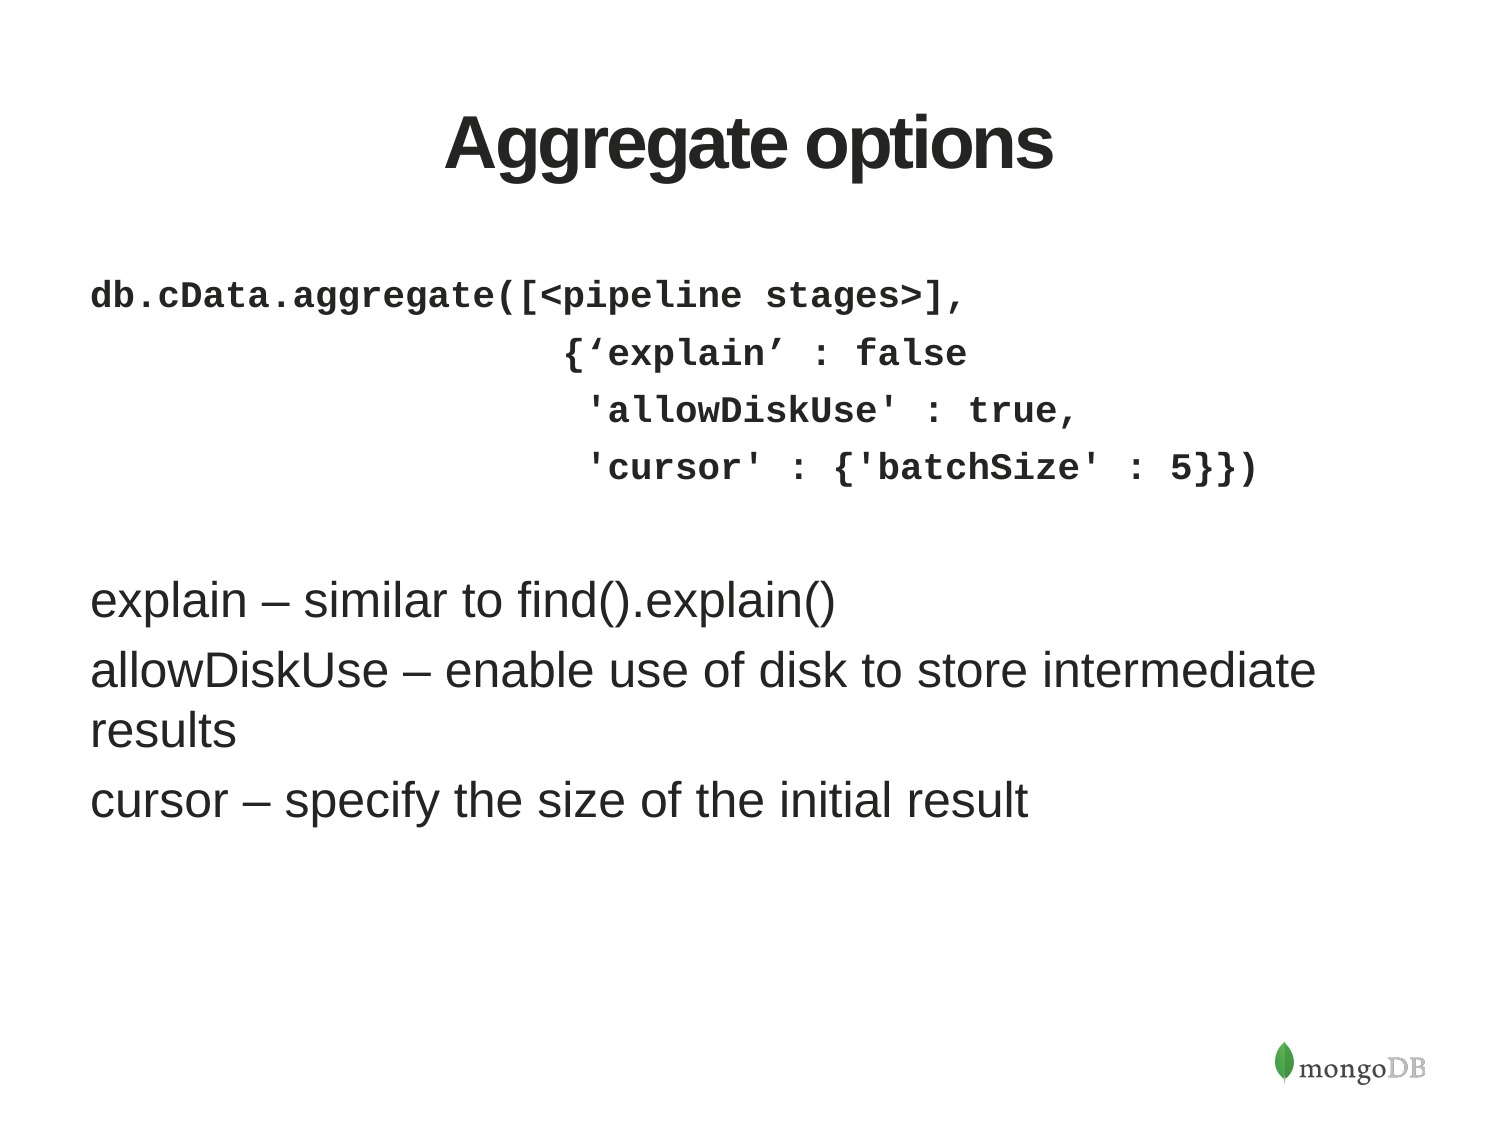

# Aggregate options
db.cData.aggregate([<pipeline stages>],
                     {‘explain’ : false
                      'allowDiskUse' : true,
                      'cursor' : {'batchSize' : 5}})

explain – similar to find().explain()
allowDiskUse – enable use of disk to store intermediate results
cursor – specify the size of the initial result